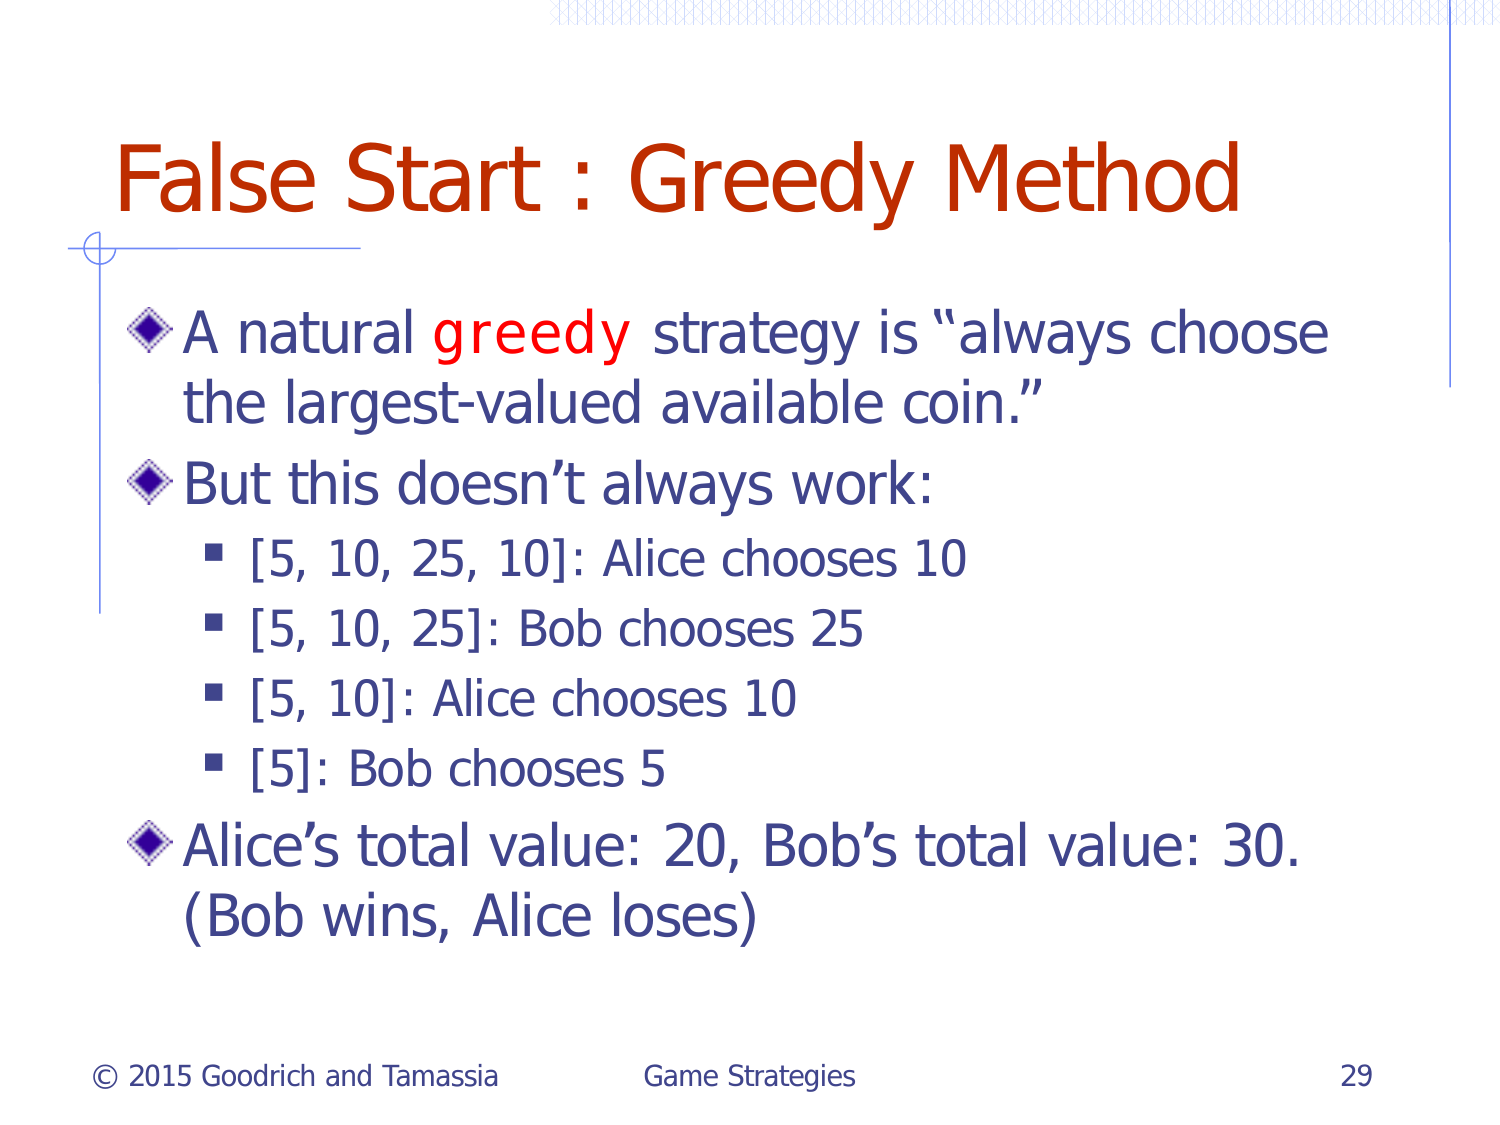

# False Start : Greedy Method
A natural greedy strategy is “always choose the largest-valued available coin.”
But this doesn’t always work:
[5, 10, 25, 10]: Alice chooses 10
[5, 10, 25]: Bob chooses 25
[5, 10]: Alice chooses 10
[5]: Bob chooses 5
Alice’s total value: 20, Bob’s total value: 30. (Bob wins, Alice loses)

Game Strategies
29